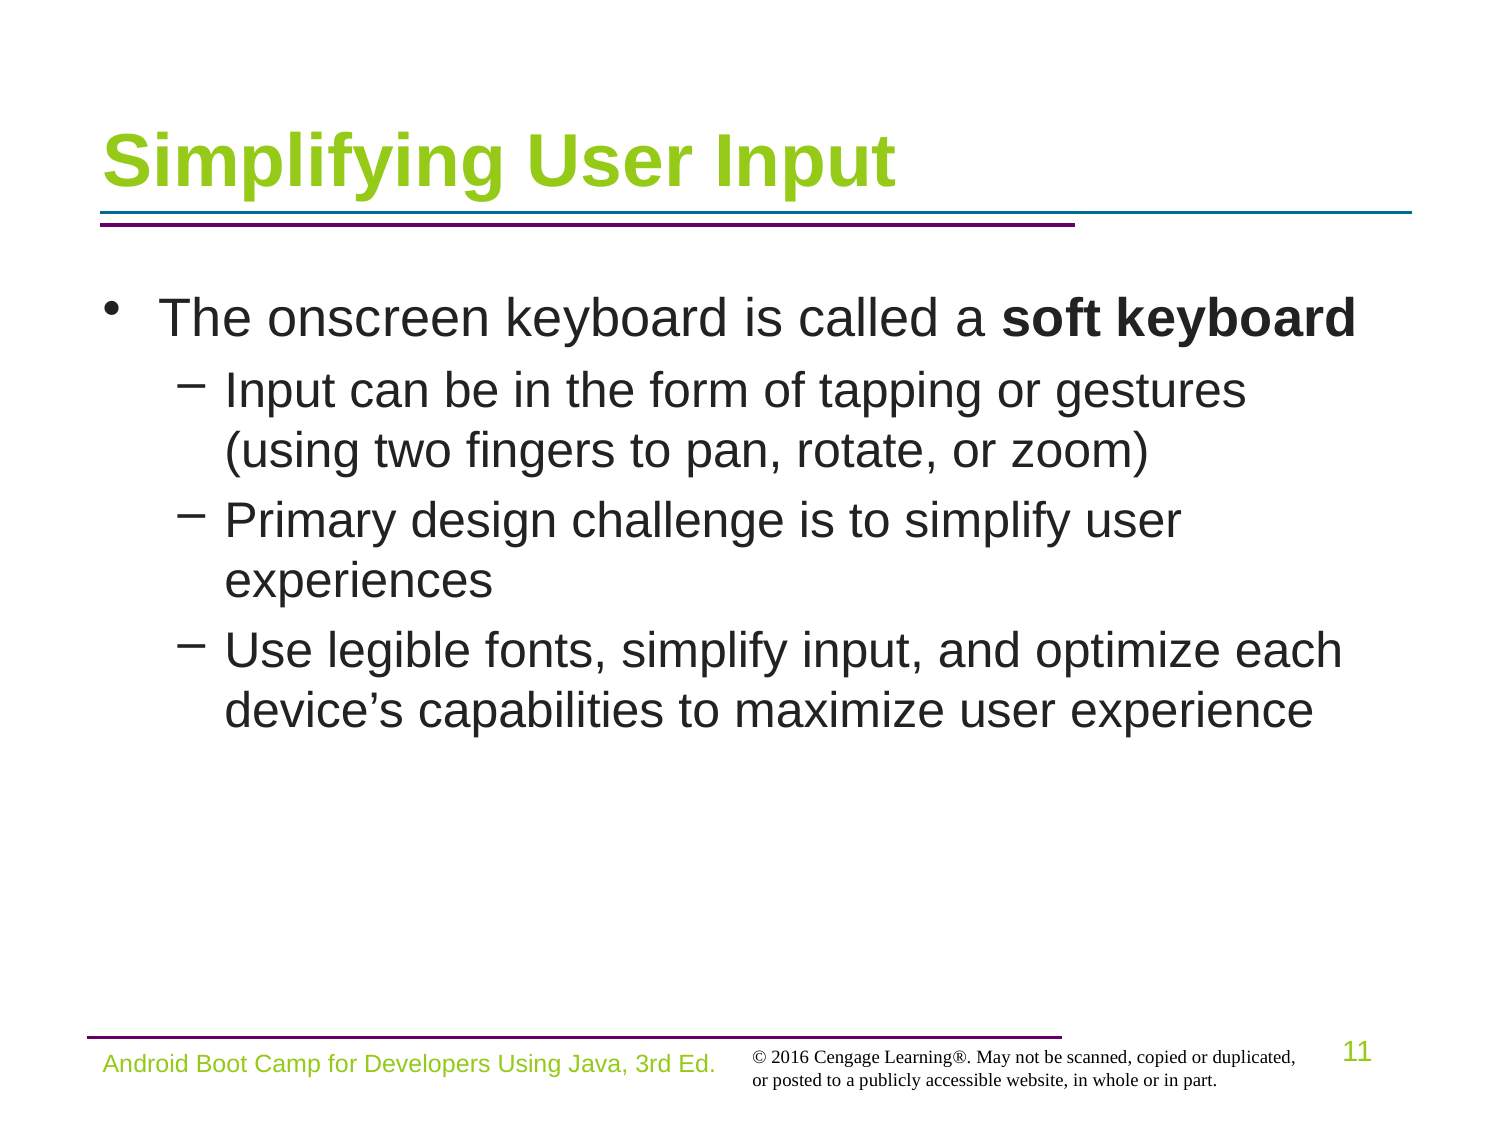

# Simplifying User Input
The onscreen keyboard is called a soft keyboard
Input can be in the form of tapping or gestures (using two fingers to pan, rotate, or zoom)
Primary design challenge is to simplify user experiences
Use legible fonts, simplify input, and optimize each device’s capabilities to maximize user experience
Android Boot Camp for Developers Using Java, 3rd Ed.
11